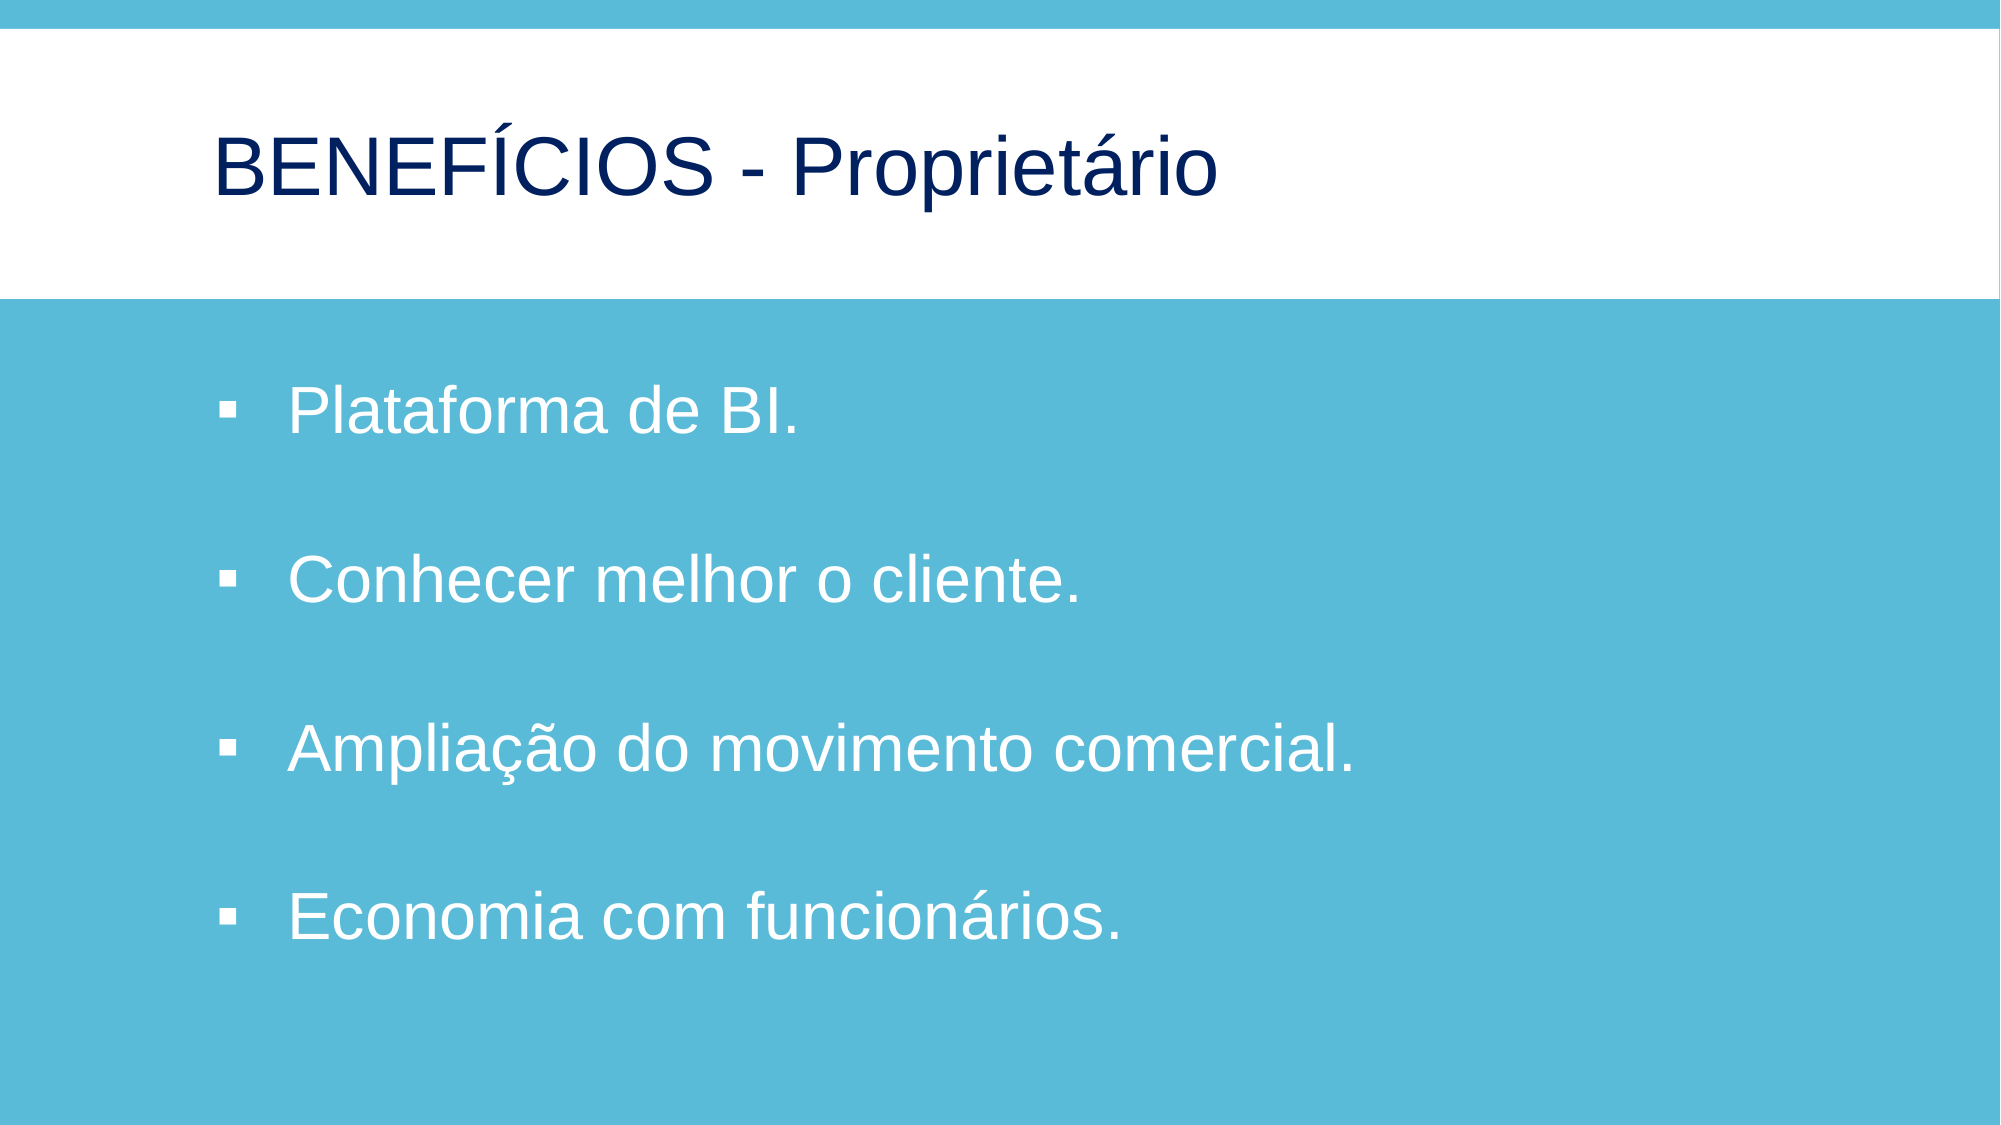

# BENEFÍCIOS - Proprietário
Plataforma de BI.

Conhecer melhor o cliente.

Ampliação do movimento comercial.

Economia com funcionários.